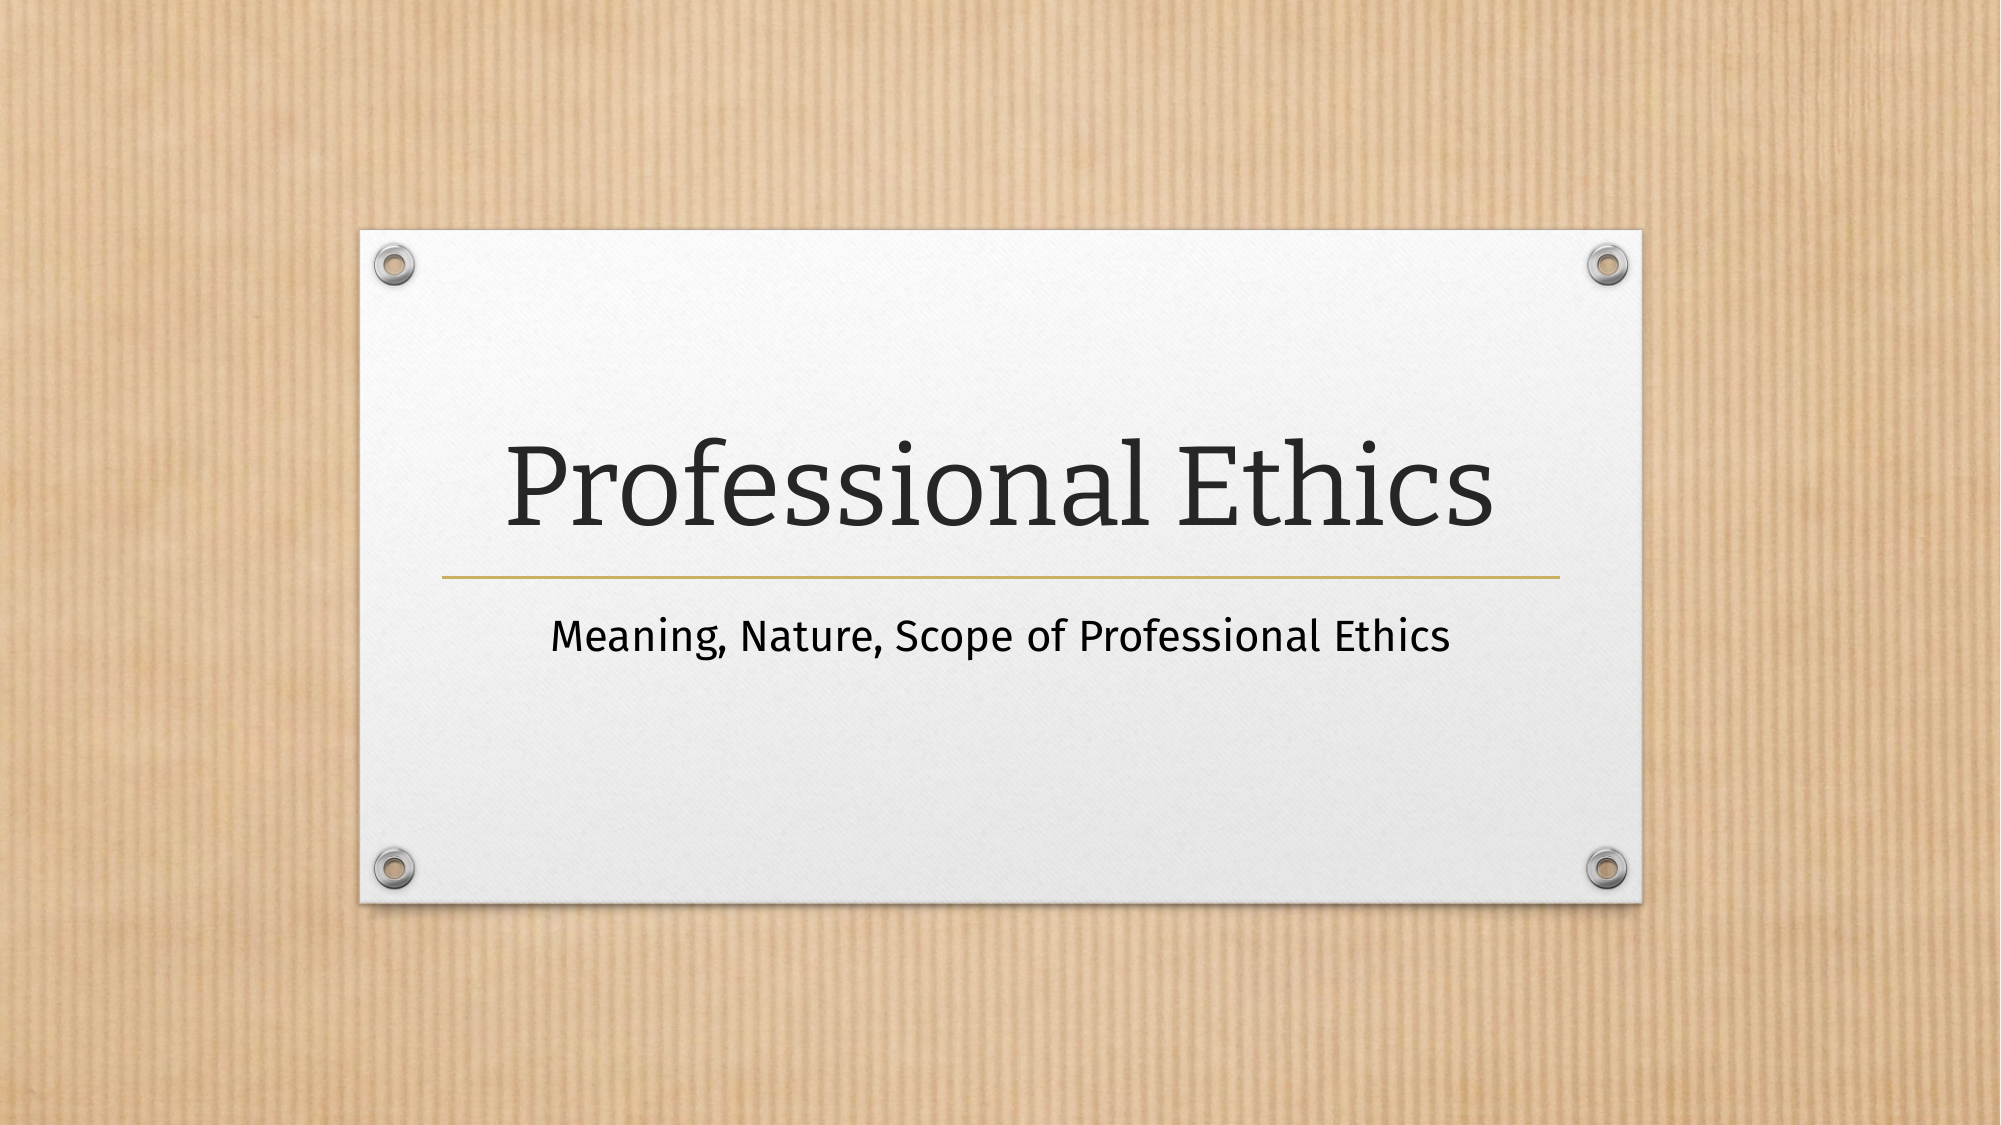

# Professional Ethics
Meaning, Nature, Scope of Professional Ethics